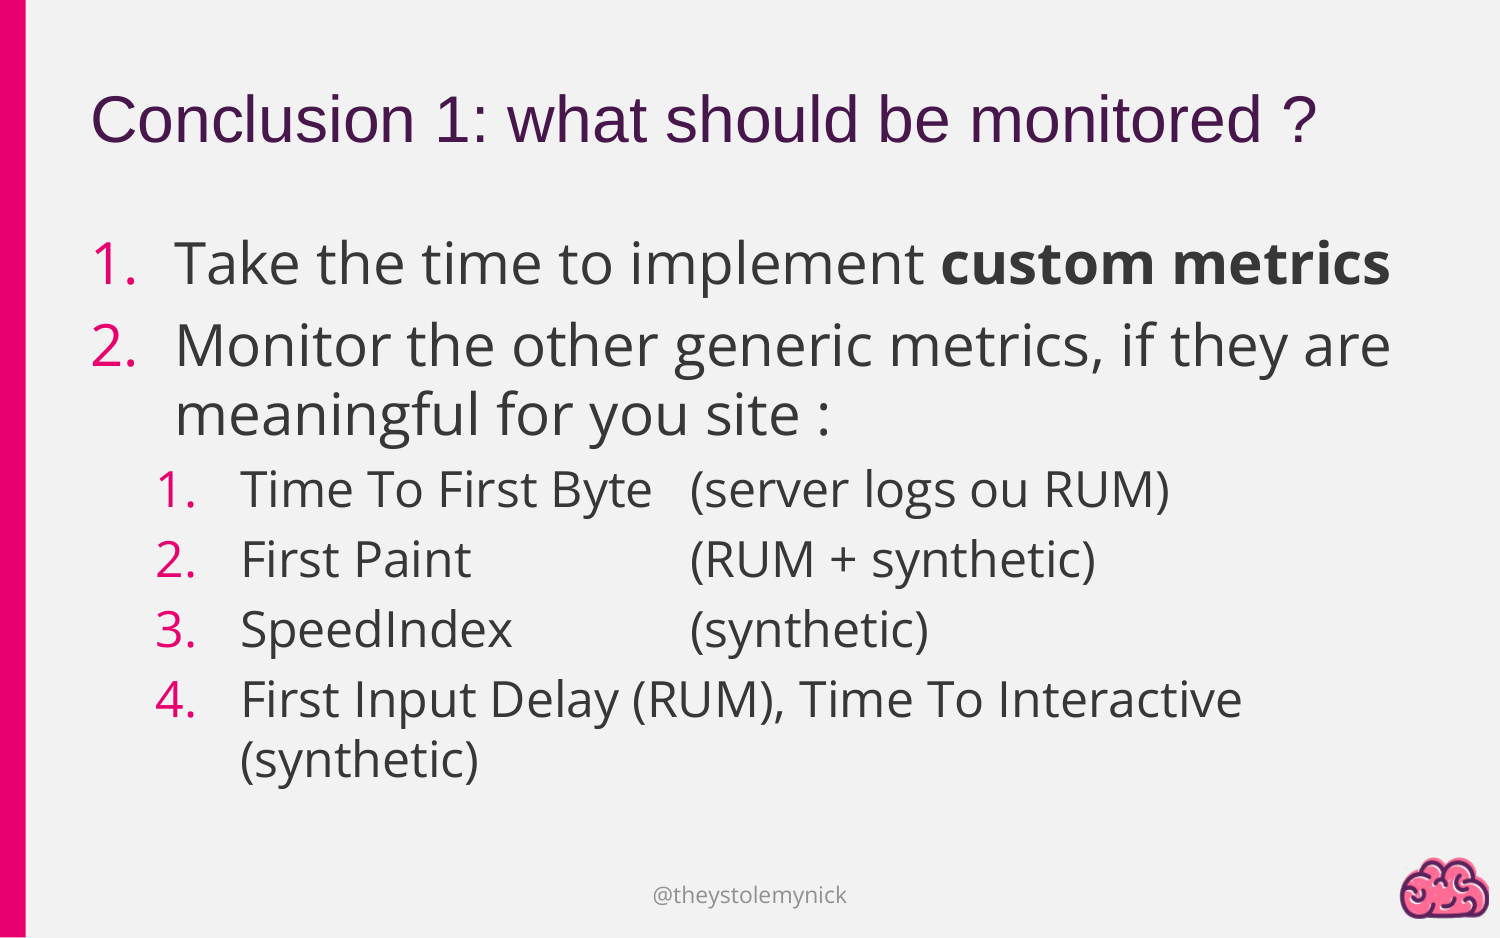

# Conclusion 1: what should be monitored ?
Take the time to implement custom metrics
Monitor the other generic metrics, if they are meaningful for you site :
Time To First Byte 	(server logs ou RUM)
First Paint 		(RUM + synthetic)
SpeedIndex		(synthetic)
First Input Delay (RUM), Time To Interactive (synthetic)
@theystolemynick